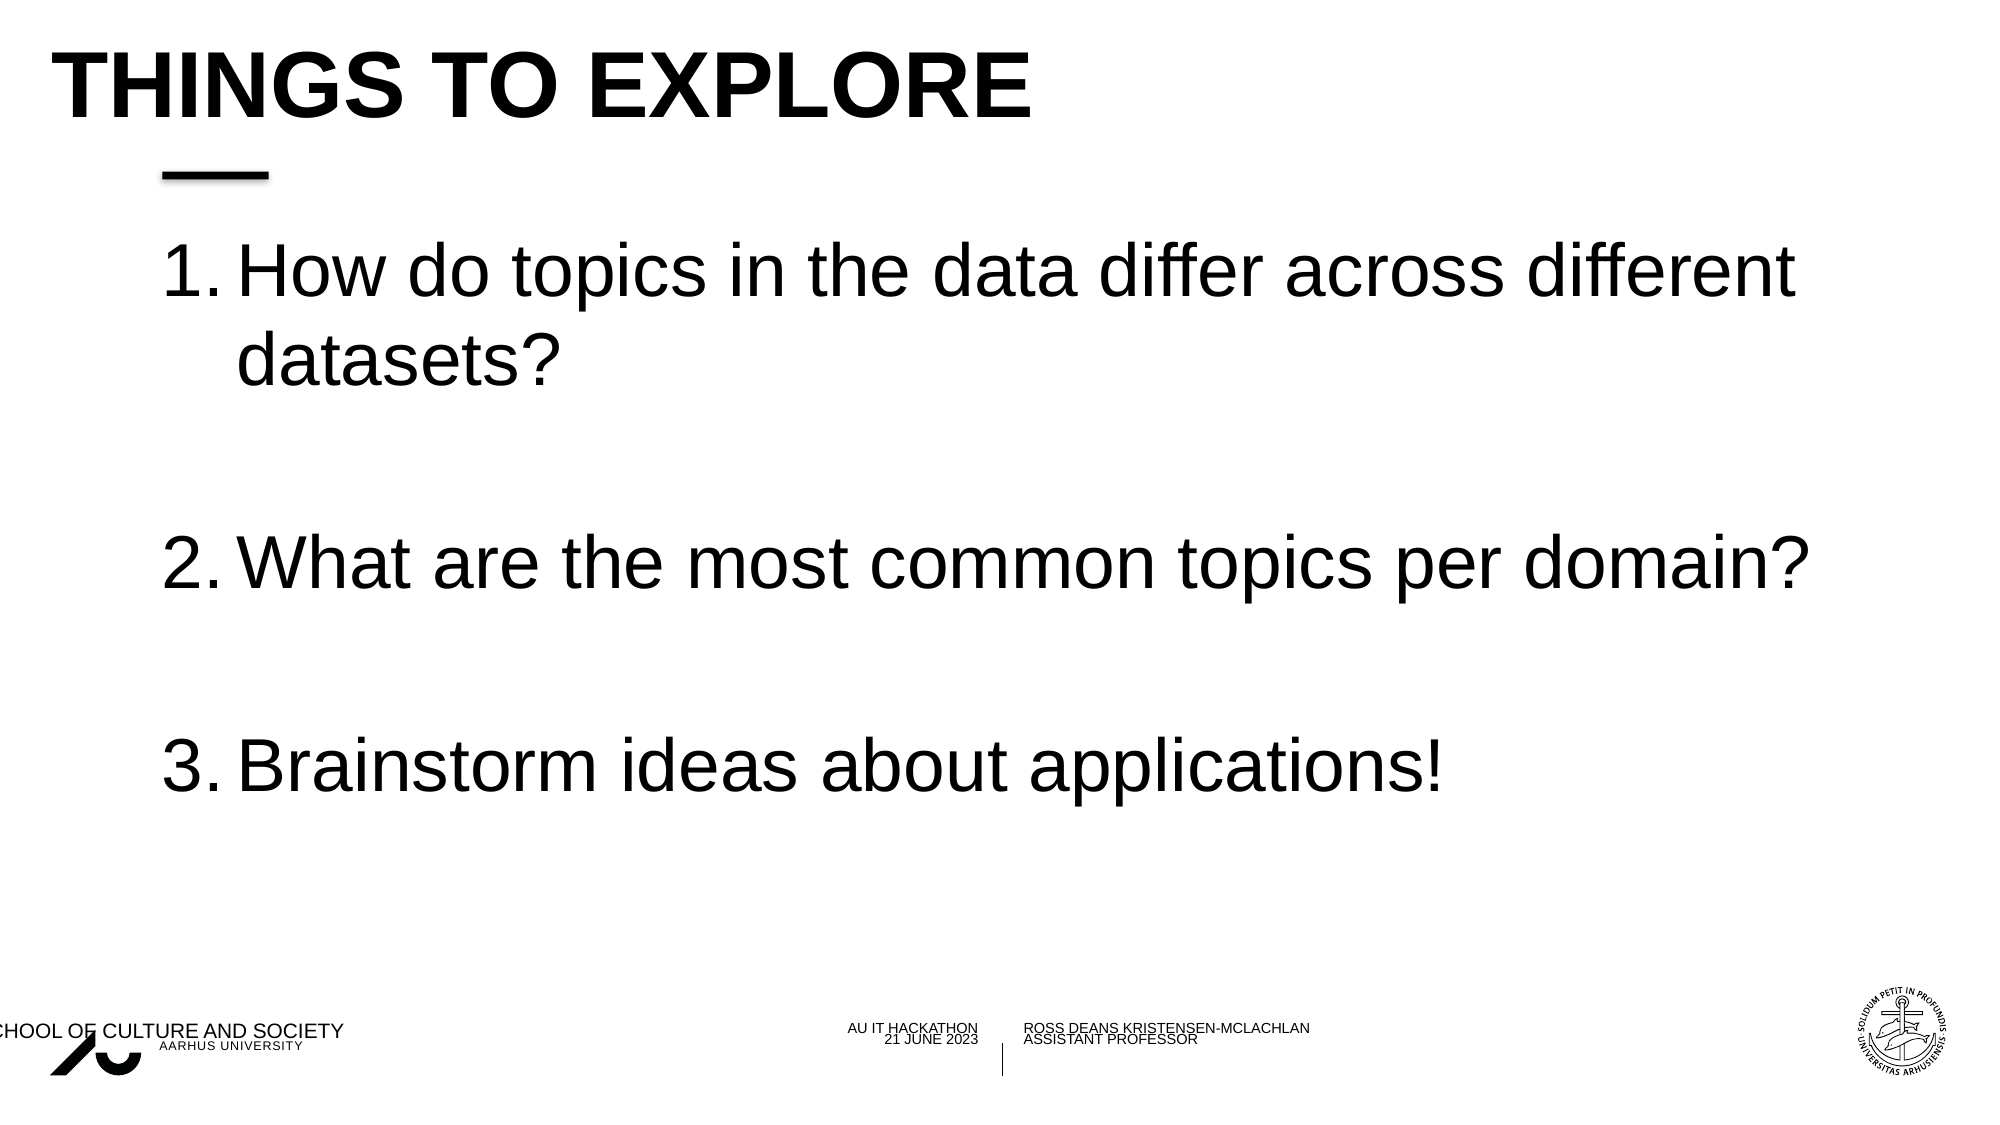

# Things to Explore
How do topics in the data differ across different datasets?

What are the most common topics per domain?

Brainstorm ideas about applications!

21/06/202321/06/2023